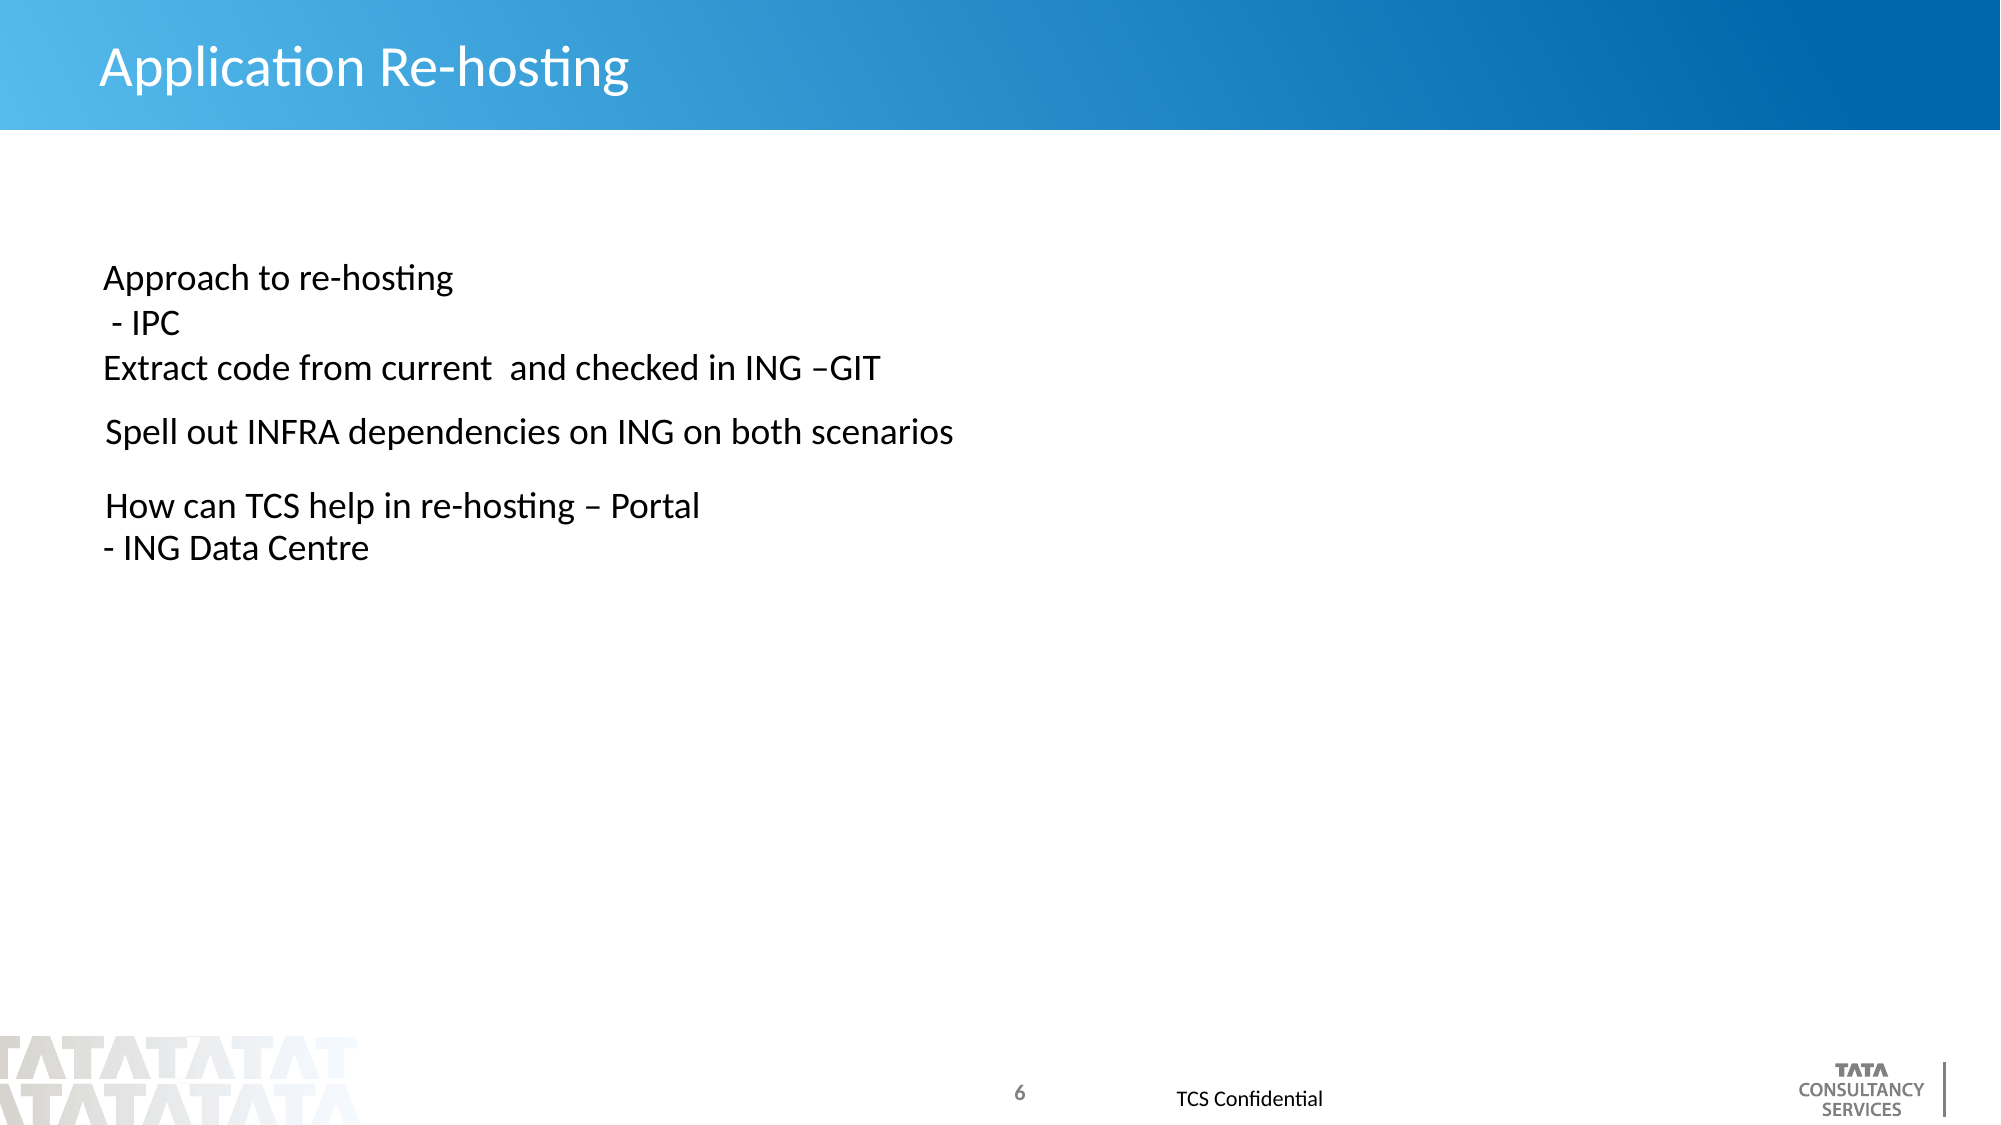

# Application Re-hosting
Approach to re-hosting
 - IPC
Extract code from current  and checked in ING –GIT

- ING Data Centre
Spell out INFRA dependencies on ING on both scenarios
How can TCS help in re-hosting – Portal